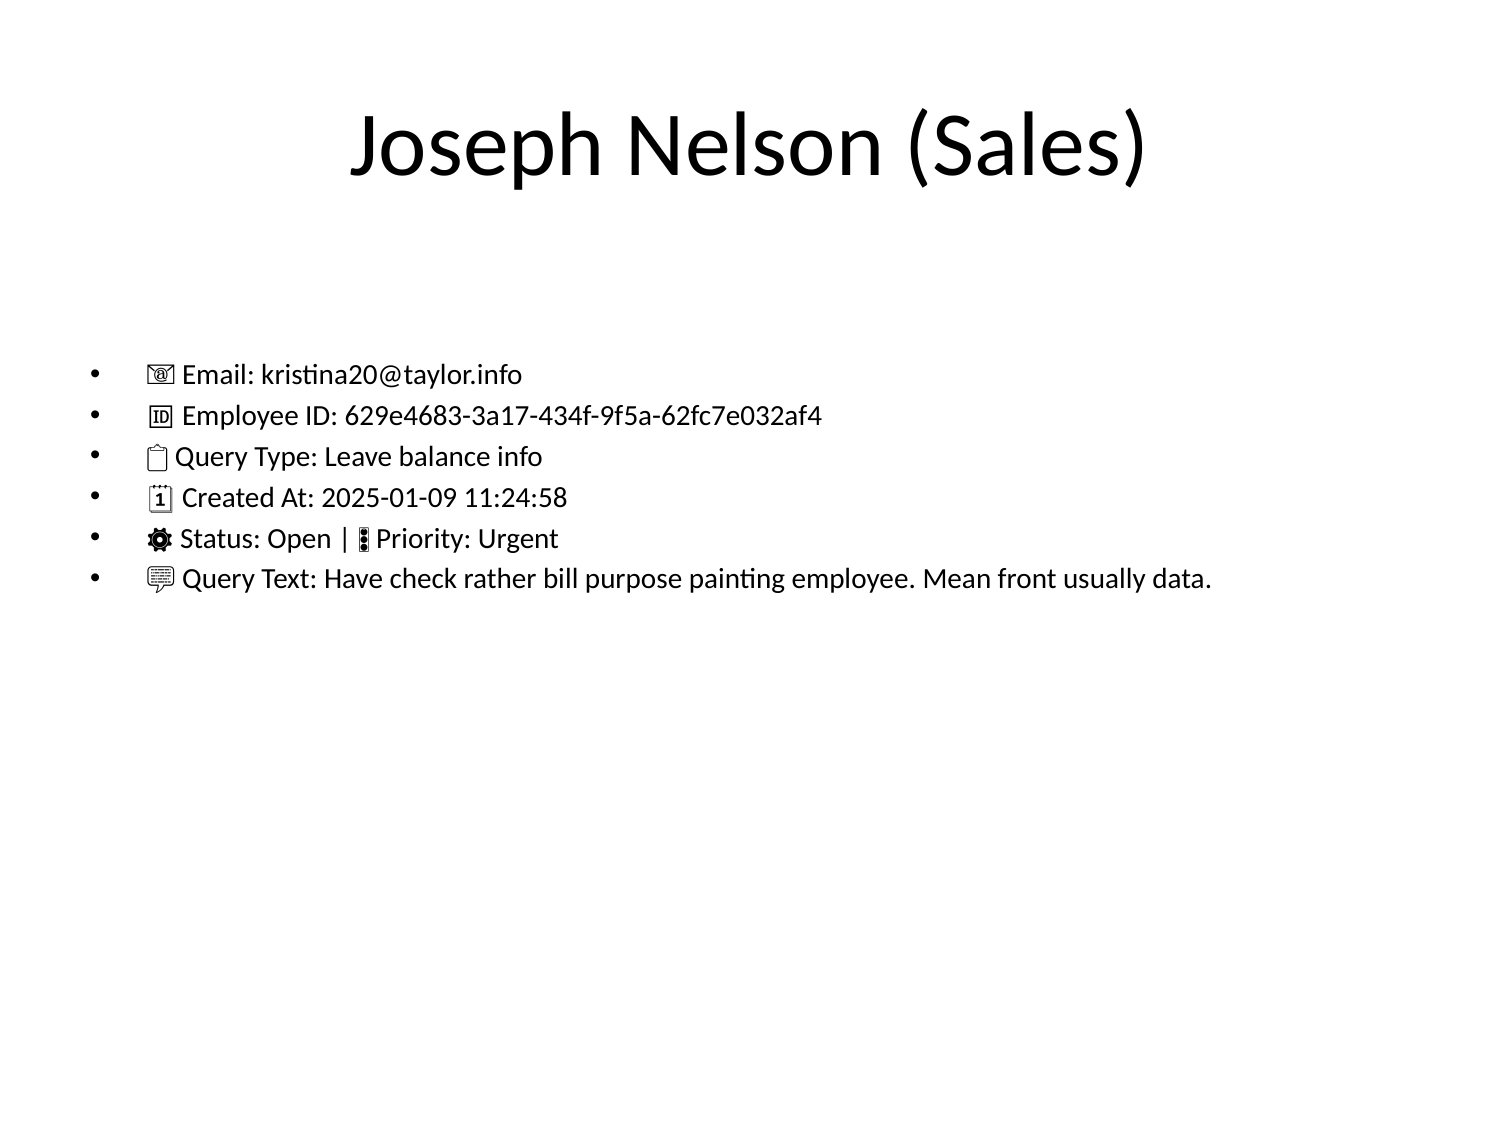

# Joseph Nelson (Sales)

📧 Email: kristina20@taylor.info
🆔 Employee ID: 629e4683-3a17-434f-9f5a-62fc7e032af4
📋 Query Type: Leave balance info
🗓 Created At: 2025-01-09 11:24:58
⚙ Status: Open | 🚦 Priority: Urgent
💬 Query Text: Have check rather bill purpose painting employee. Mean front usually data.